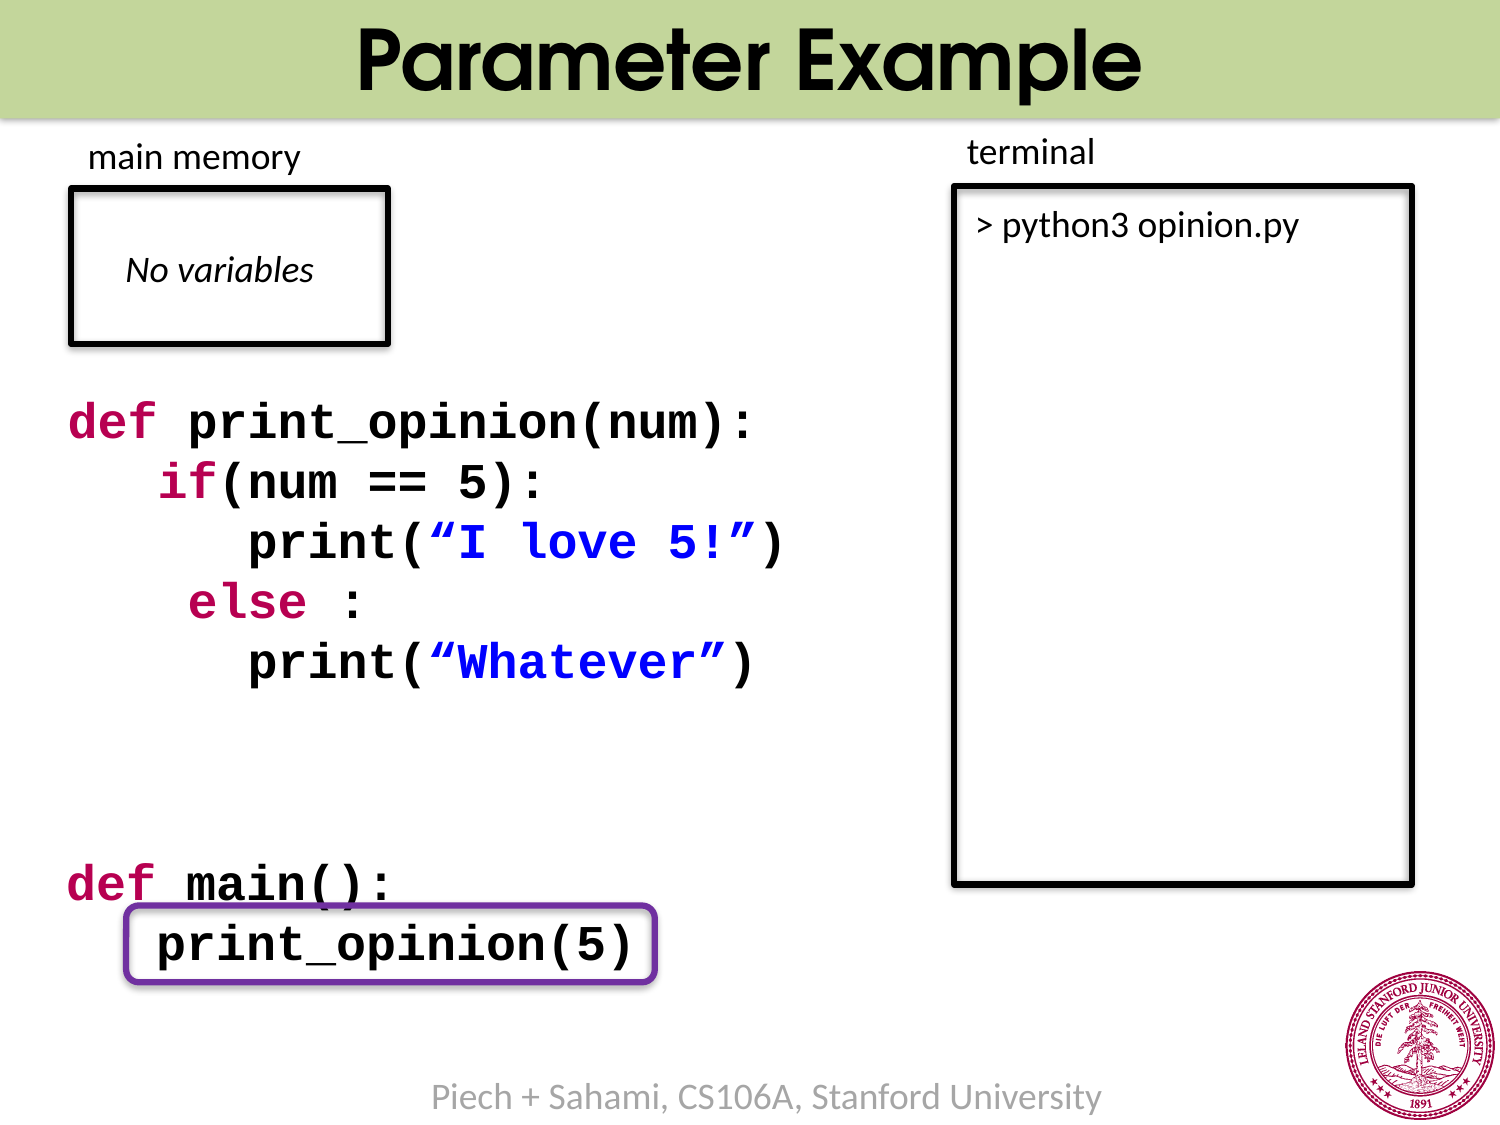

Parameter Example
terminal
main memory

> python3 opinion.py

def print_opinion(num):
   if(num == 5):
      print(“I love 5!”)
    else :
      print(“Whatever”)

No variables
def main():
   print_opinion(5)